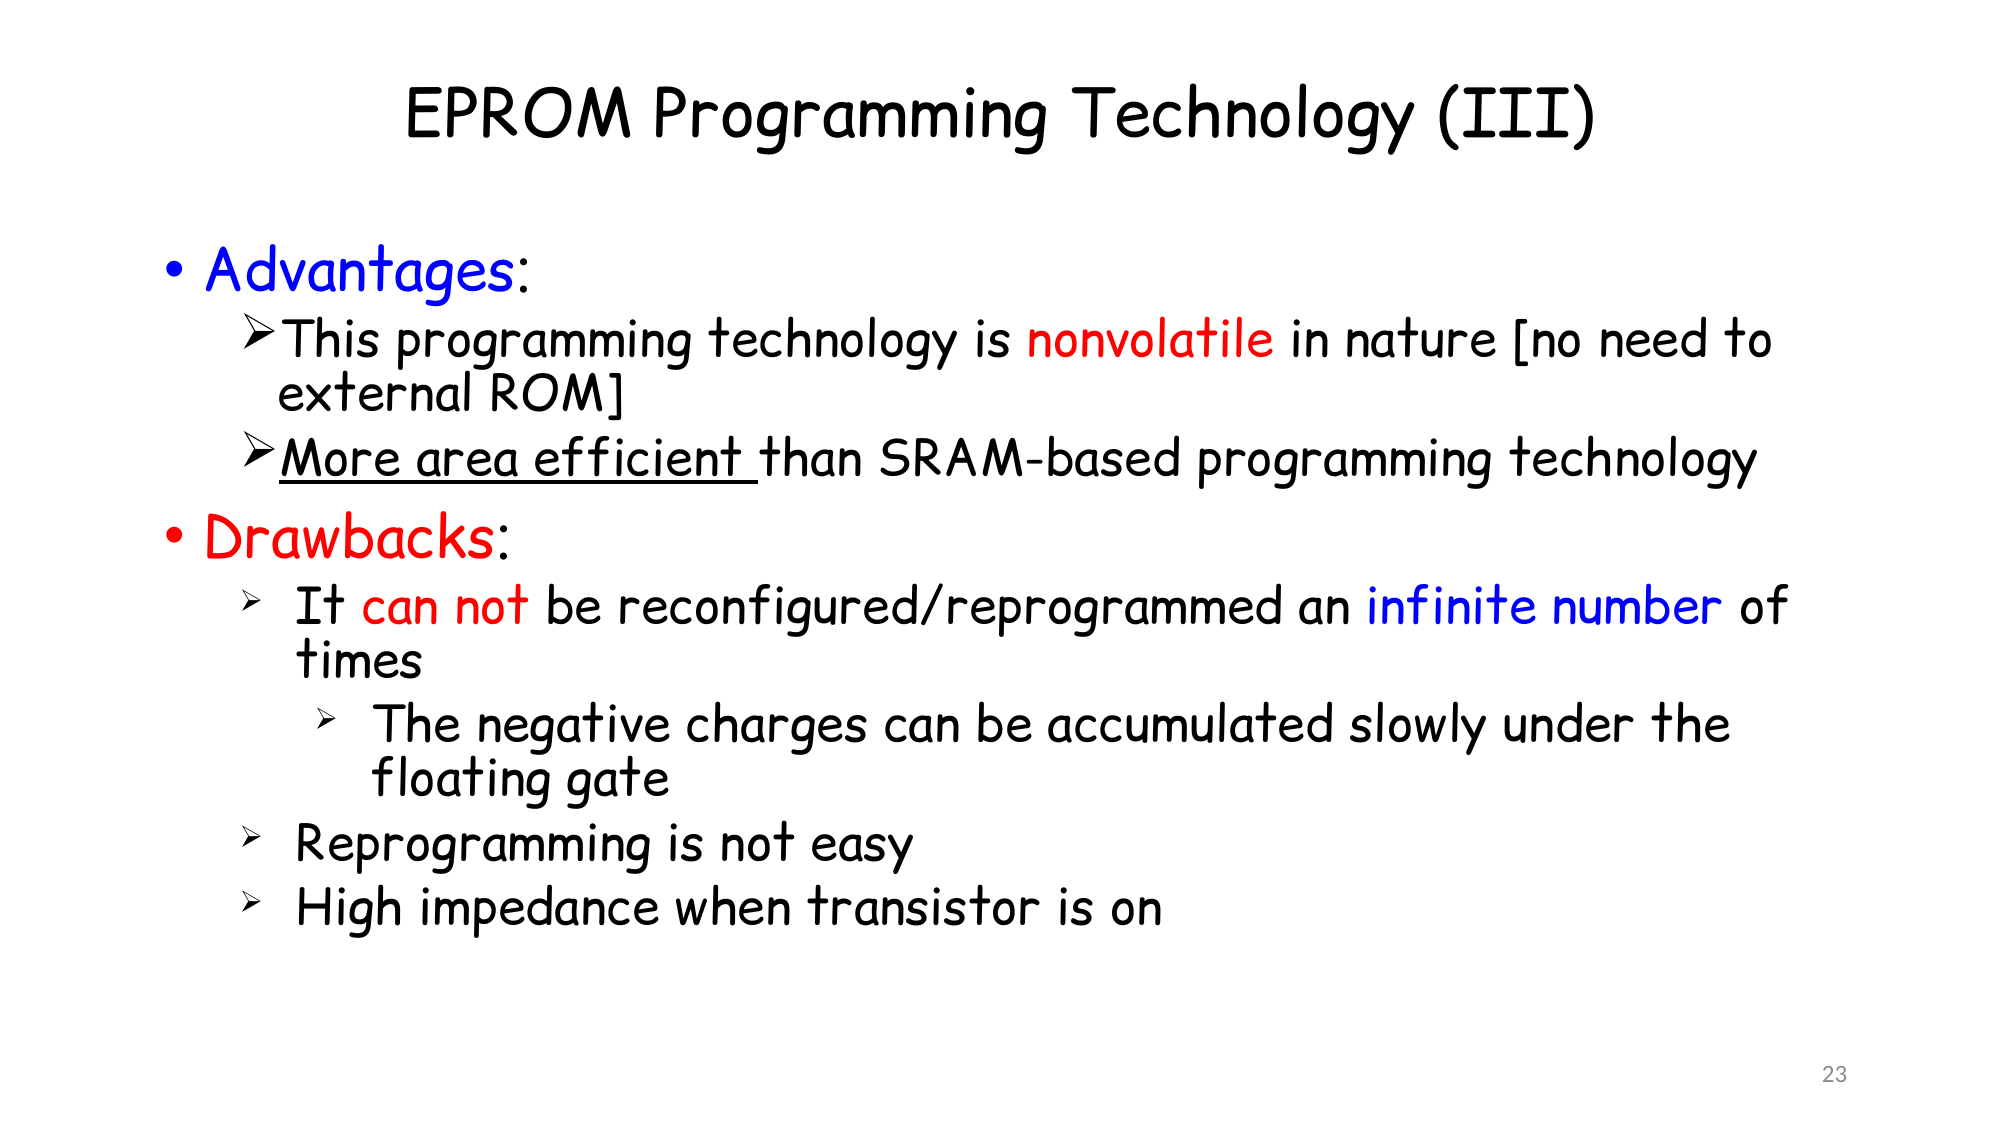

# EPROM Programming Technology (III)
Advantages:
This programming technology is nonvolatile in nature [no need to external ROM]
More area efficient than SRAM-based programming technology
Drawbacks:
It can not be reconfigured/reprogrammed an infinite number of times
The negative charges can be accumulated slowly under the floating gate
Reprogramming is not easy
High impedance when transistor is on

23